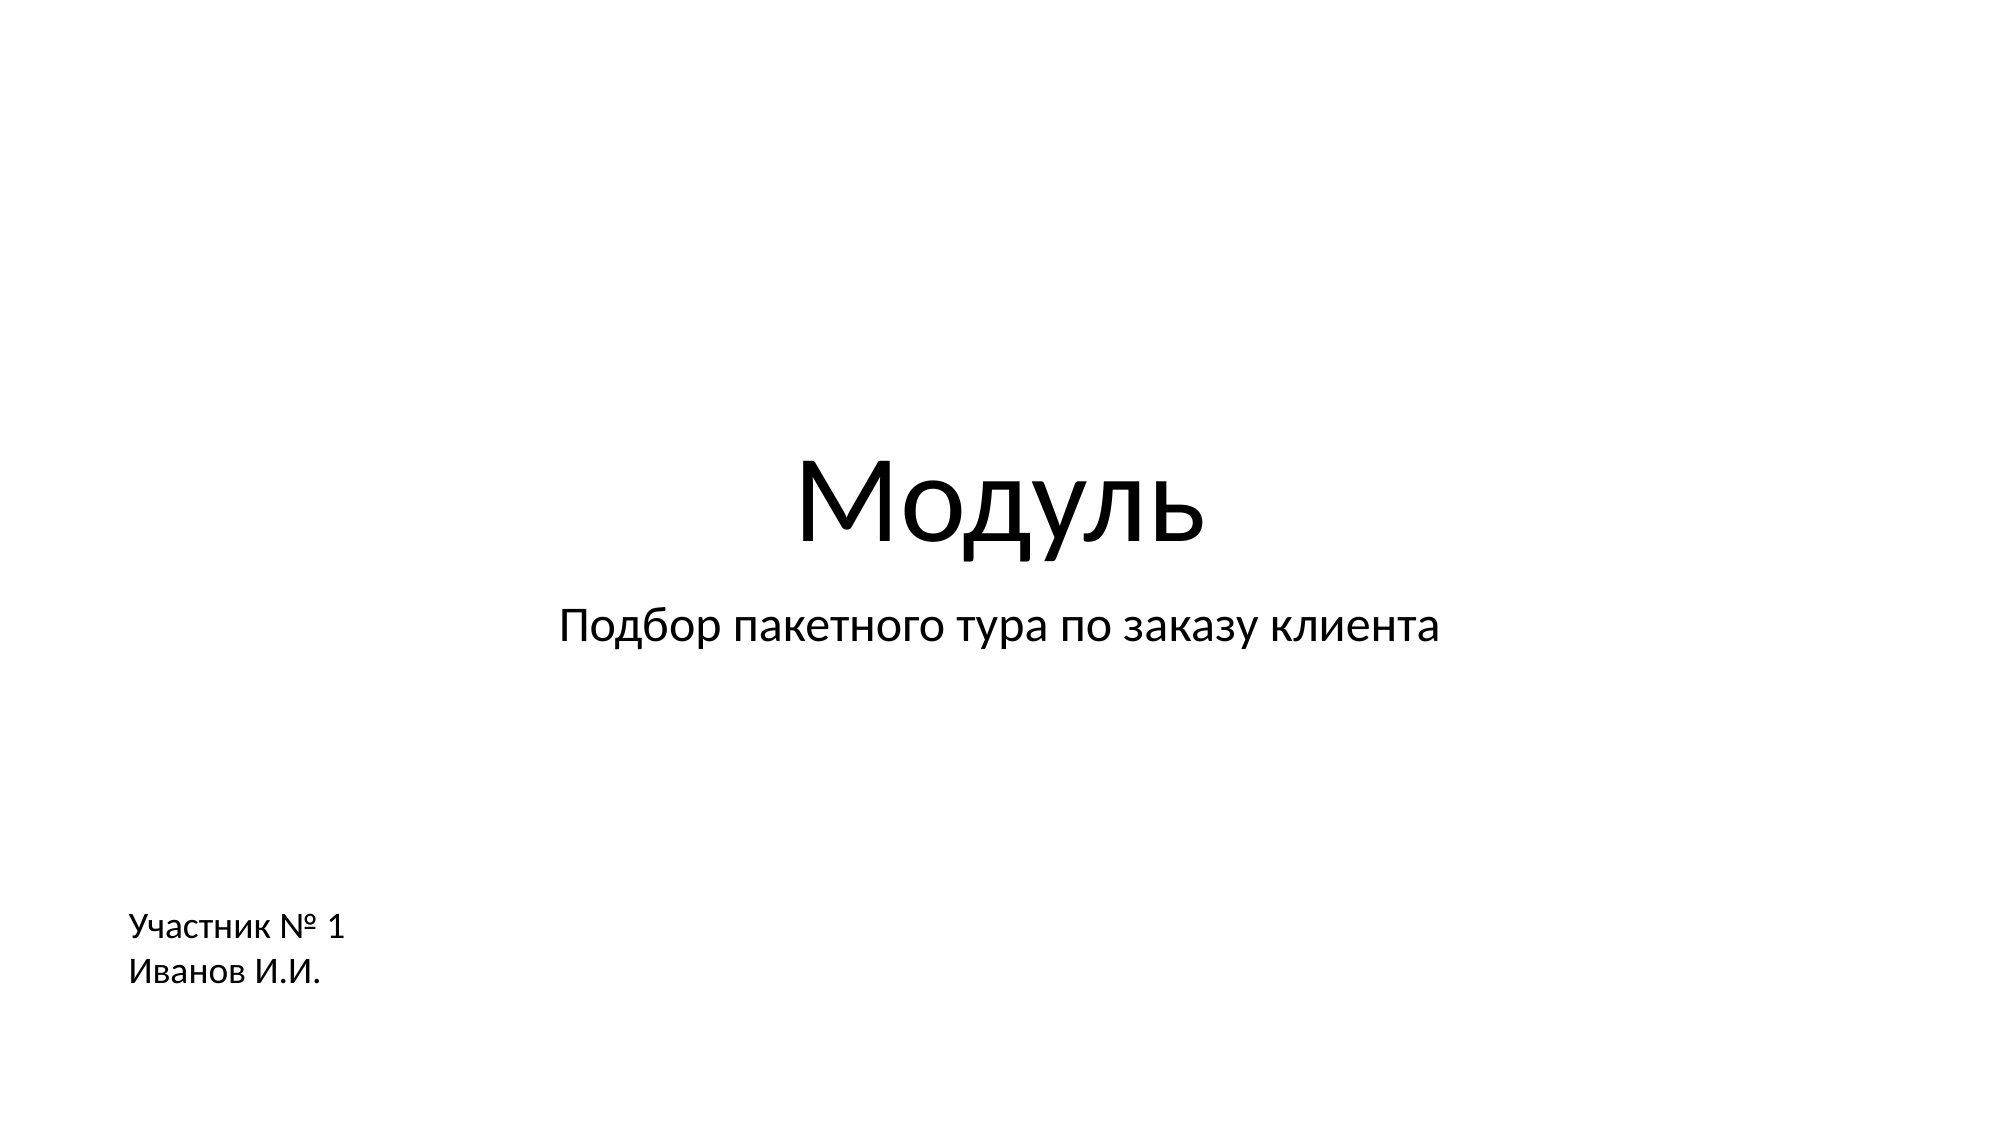

# Модуль
Подбор пакетного тура по заказу клиента
Участник № 1
Иванов И.И.